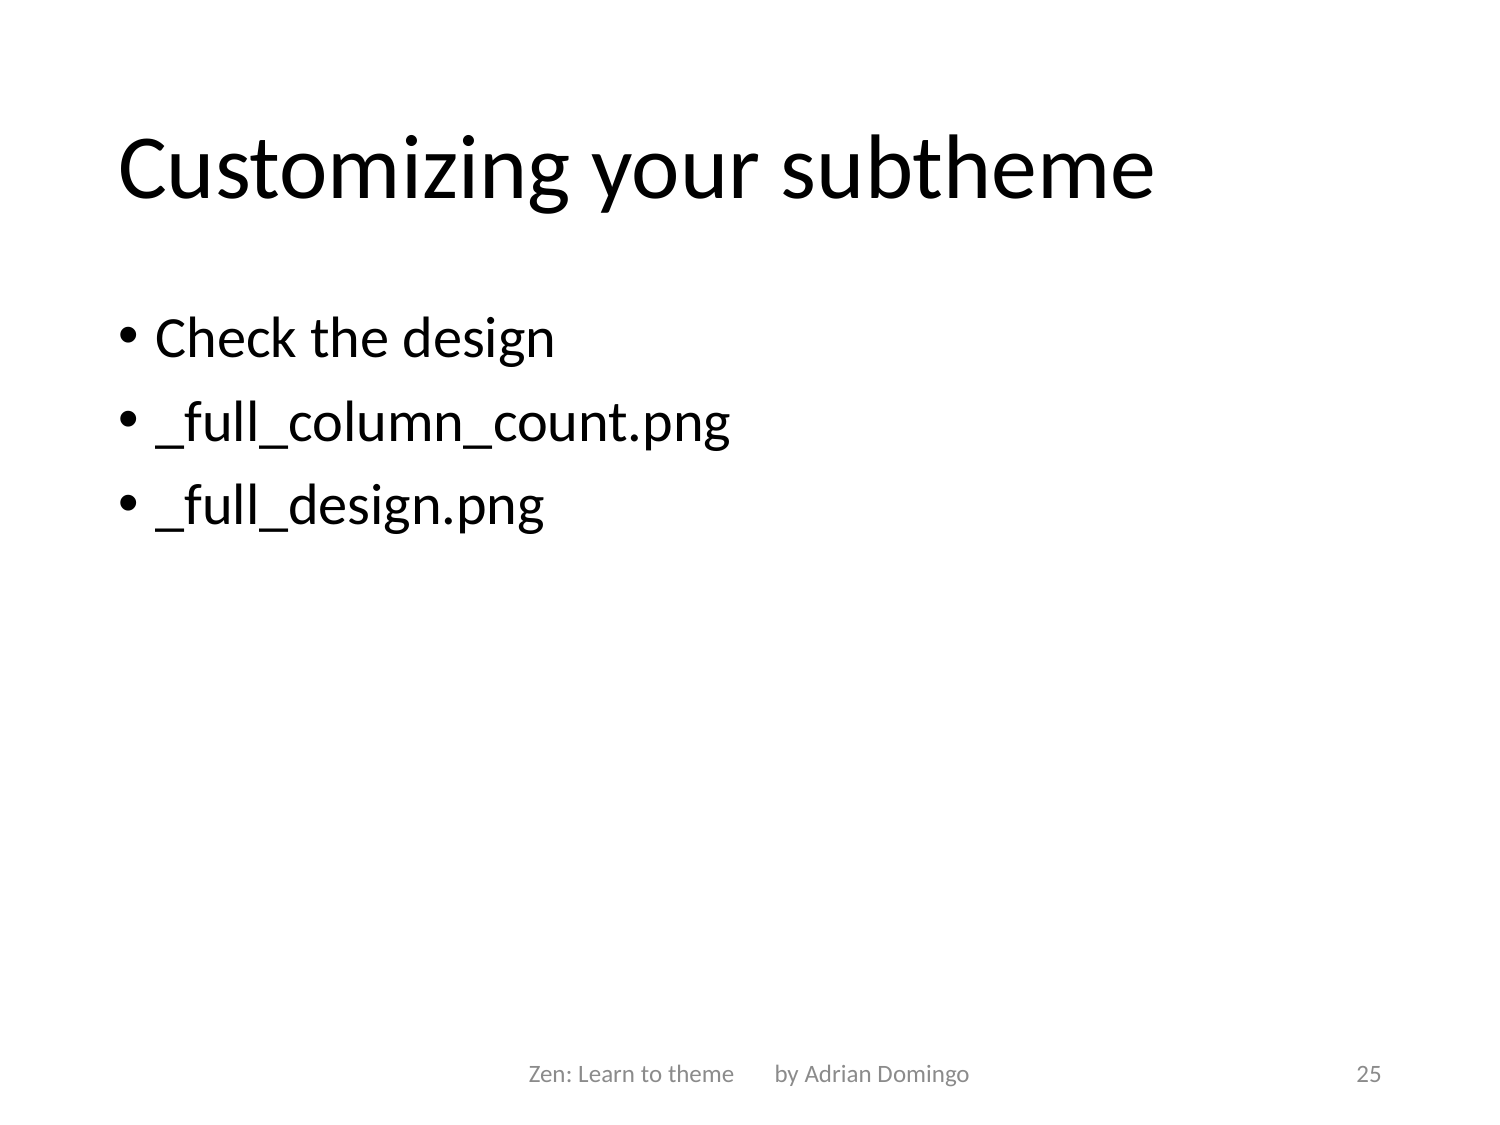

# Customizing your subtheme
Check the design
_full_column_count.png
_full_design.png

Zen: Learn to theme       by Adrian Domingo
25